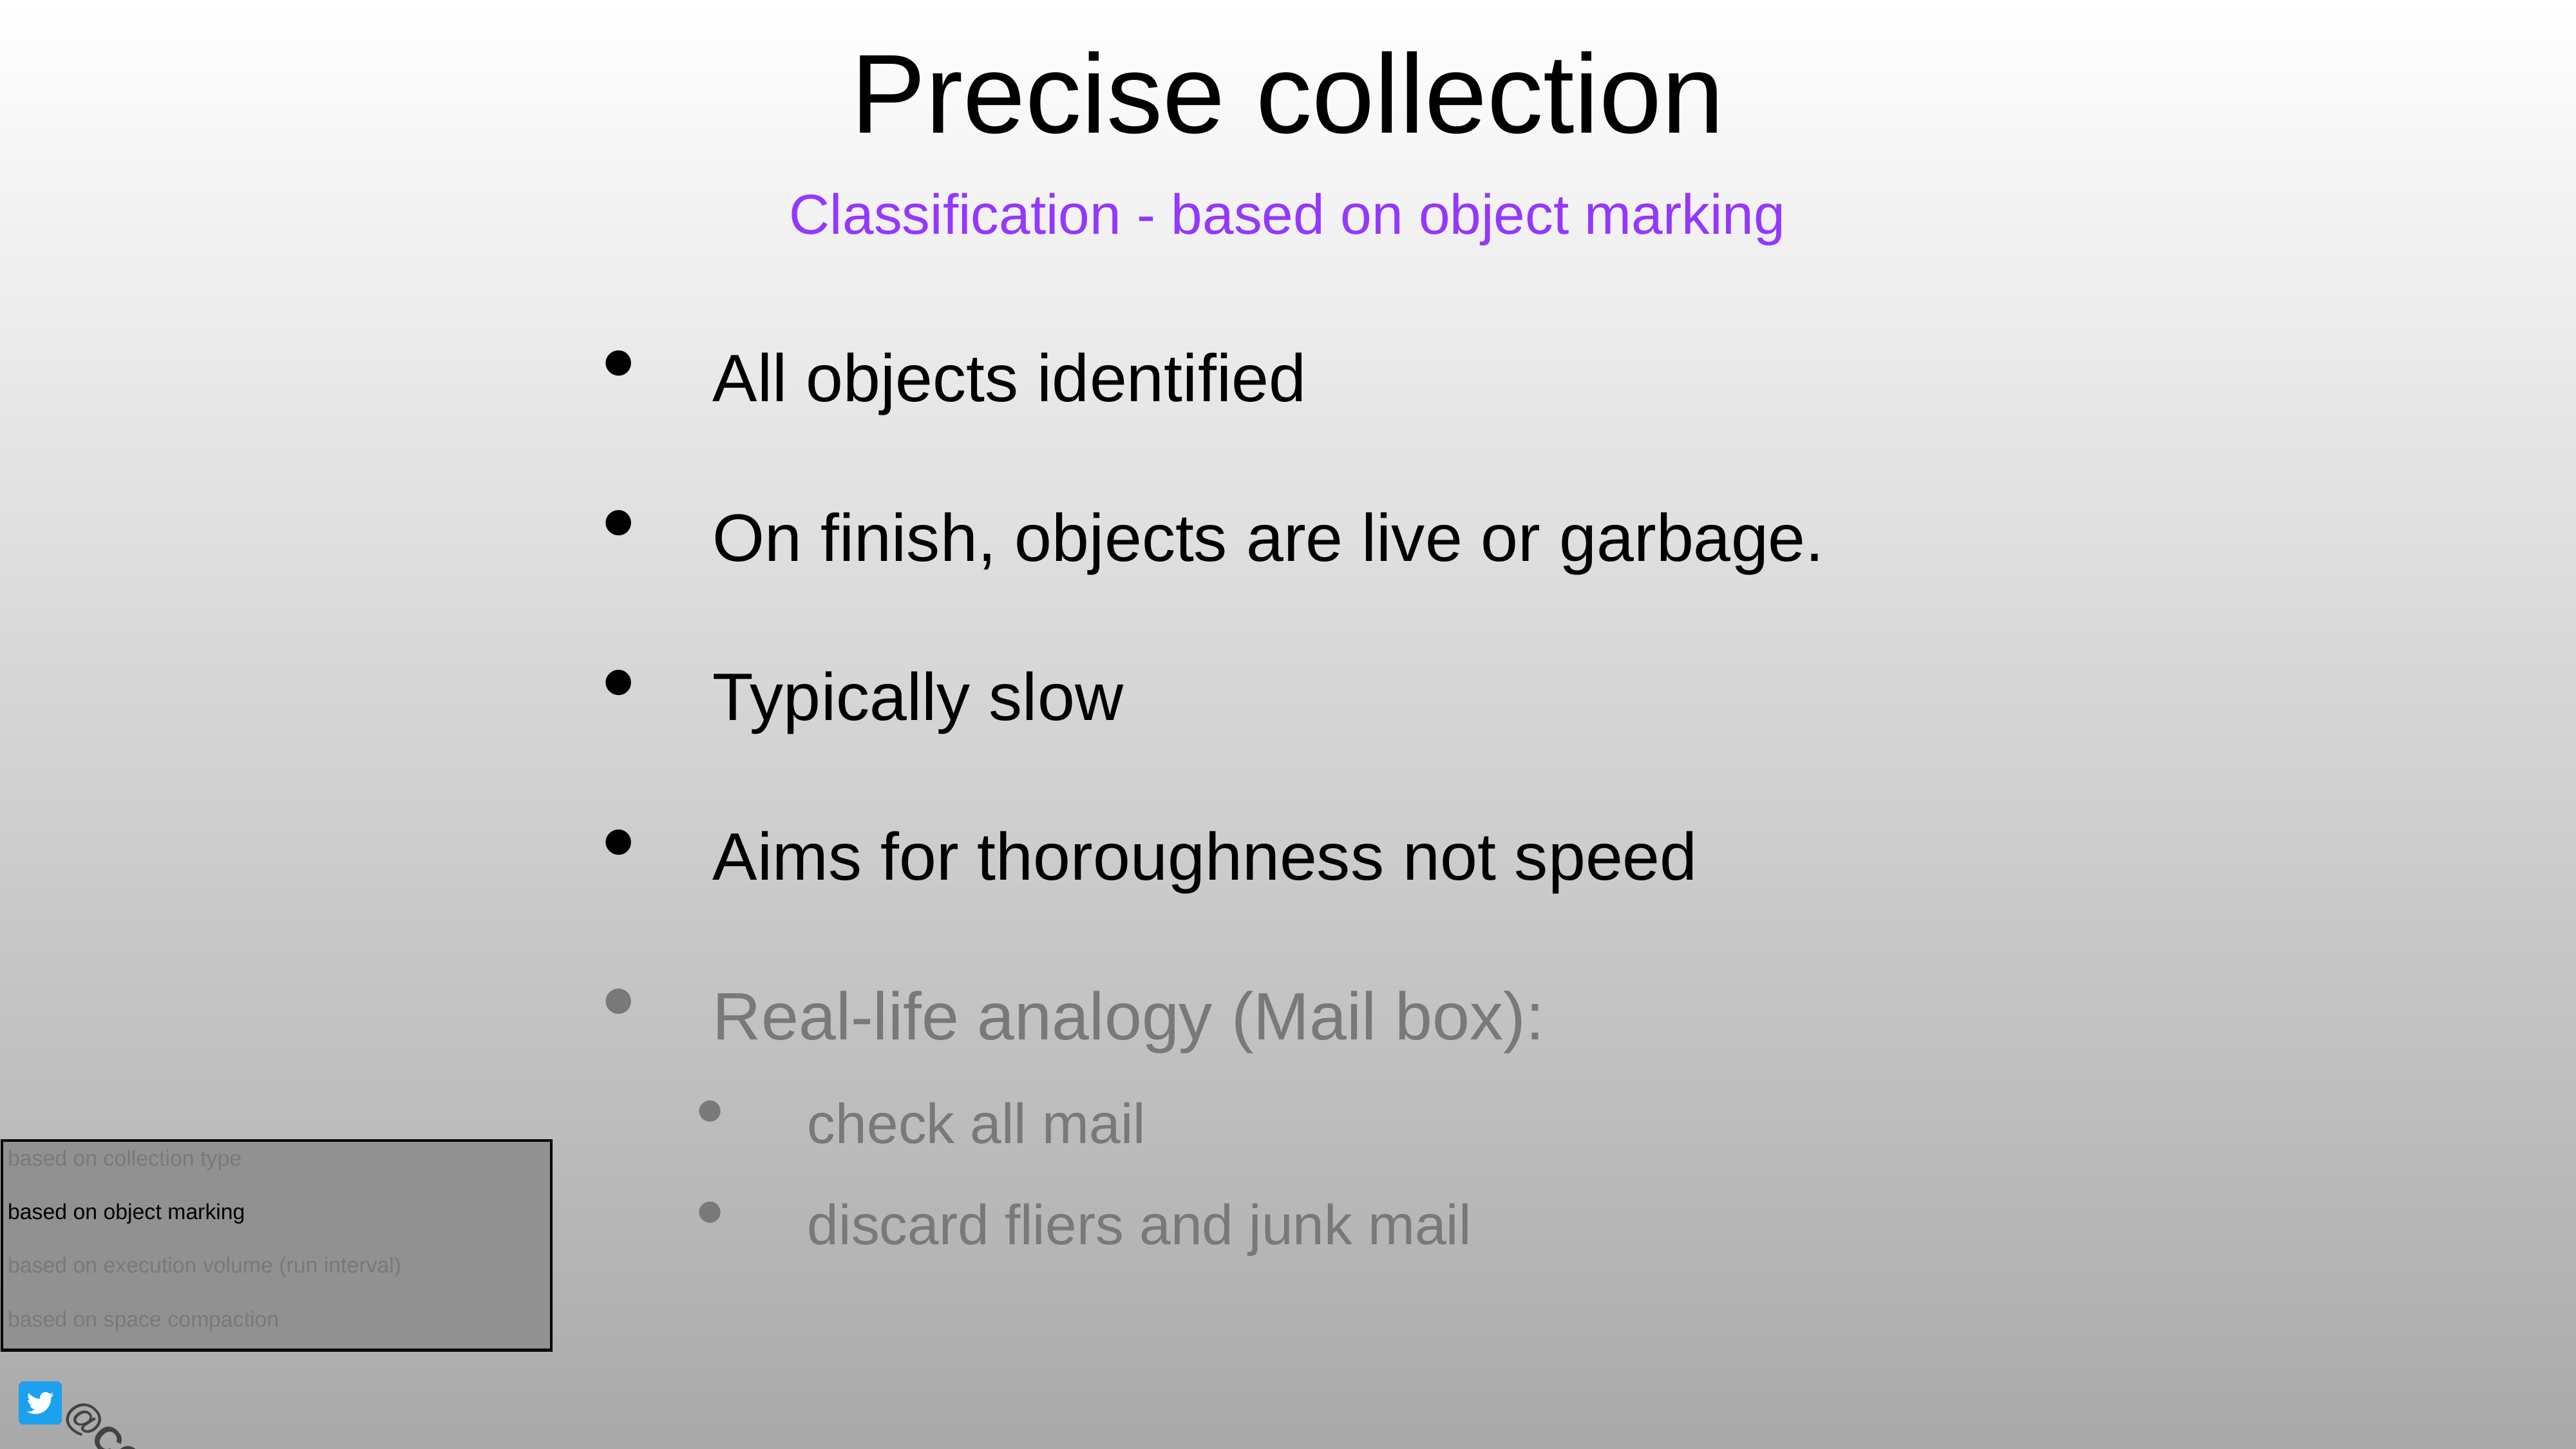

# Precise collection
Classification - based on object marking
All objects identified
On finish, objects are live or garbage.
Typically slow
Aims for thoroughness not speed
Real-life analogy (Mail box):
check all mail
discard fliers and junk mail
based on collection type
based on object marking
based on execution volume (run interval)
based on space compaction
18